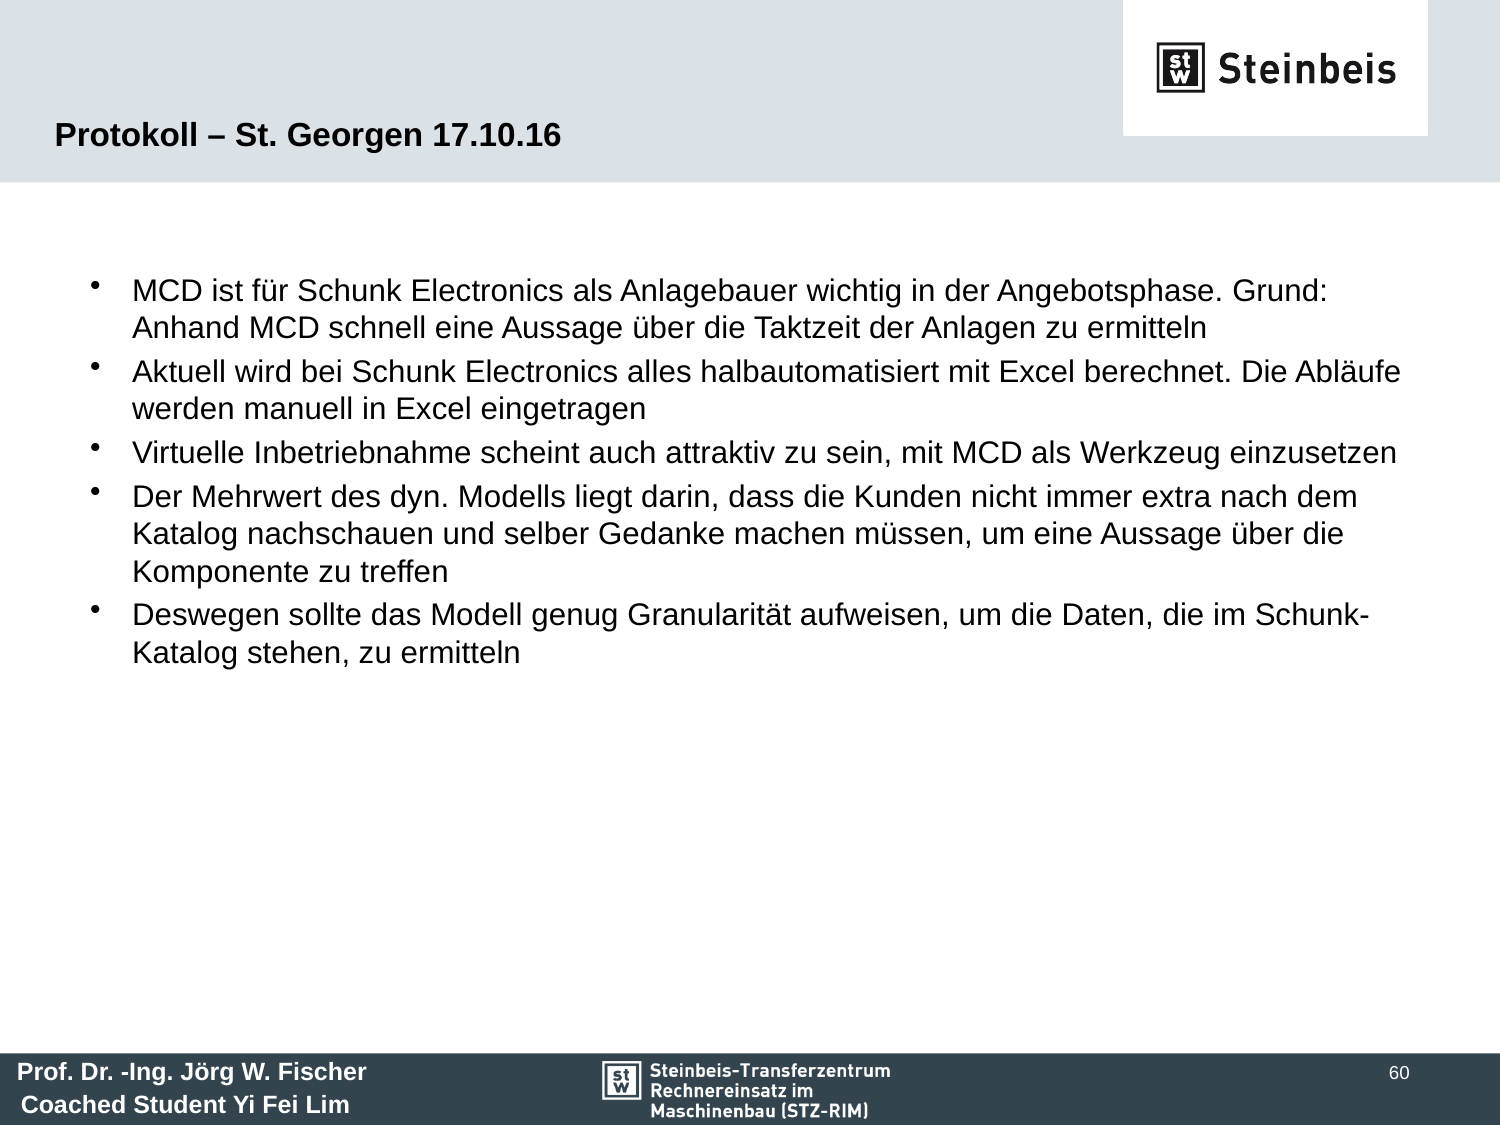

# Protokoll – St. Georgen 17.10.16
MCD ist für Schunk Electronics als Anlagebauer wichtig in der Angebotsphase. Grund: Anhand MCD schnell eine Aussage über die Taktzeit der Anlagen zu ermitteln
Aktuell wird bei Schunk Electronics alles halbautomatisiert mit Excel berechnet. Die Abläufe werden manuell in Excel eingetragen
Virtuelle Inbetriebnahme scheint auch attraktiv zu sein, mit MCD als Werkzeug einzusetzen
Der Mehrwert des dyn. Modells liegt darin, dass die Kunden nicht immer extra nach dem Katalog nachschauen und selber Gedanke machen müssen, um eine Aussage über die Komponente zu treffen
Deswegen sollte das Modell genug Granularität aufweisen, um die Daten, die im Schunk-Katalog stehen, zu ermitteln

60